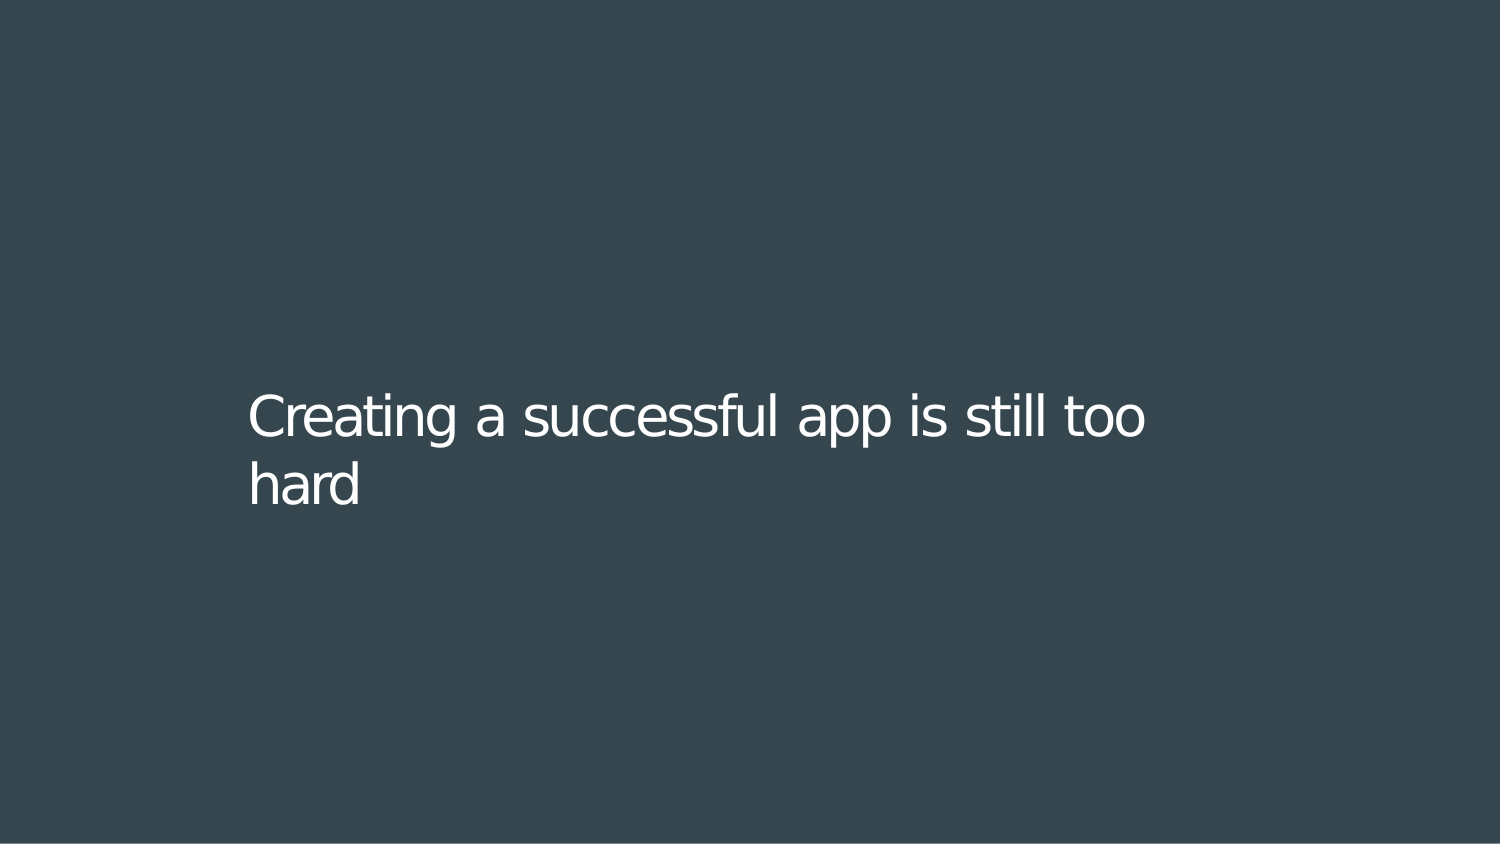

# Creating a successful app is still too hard